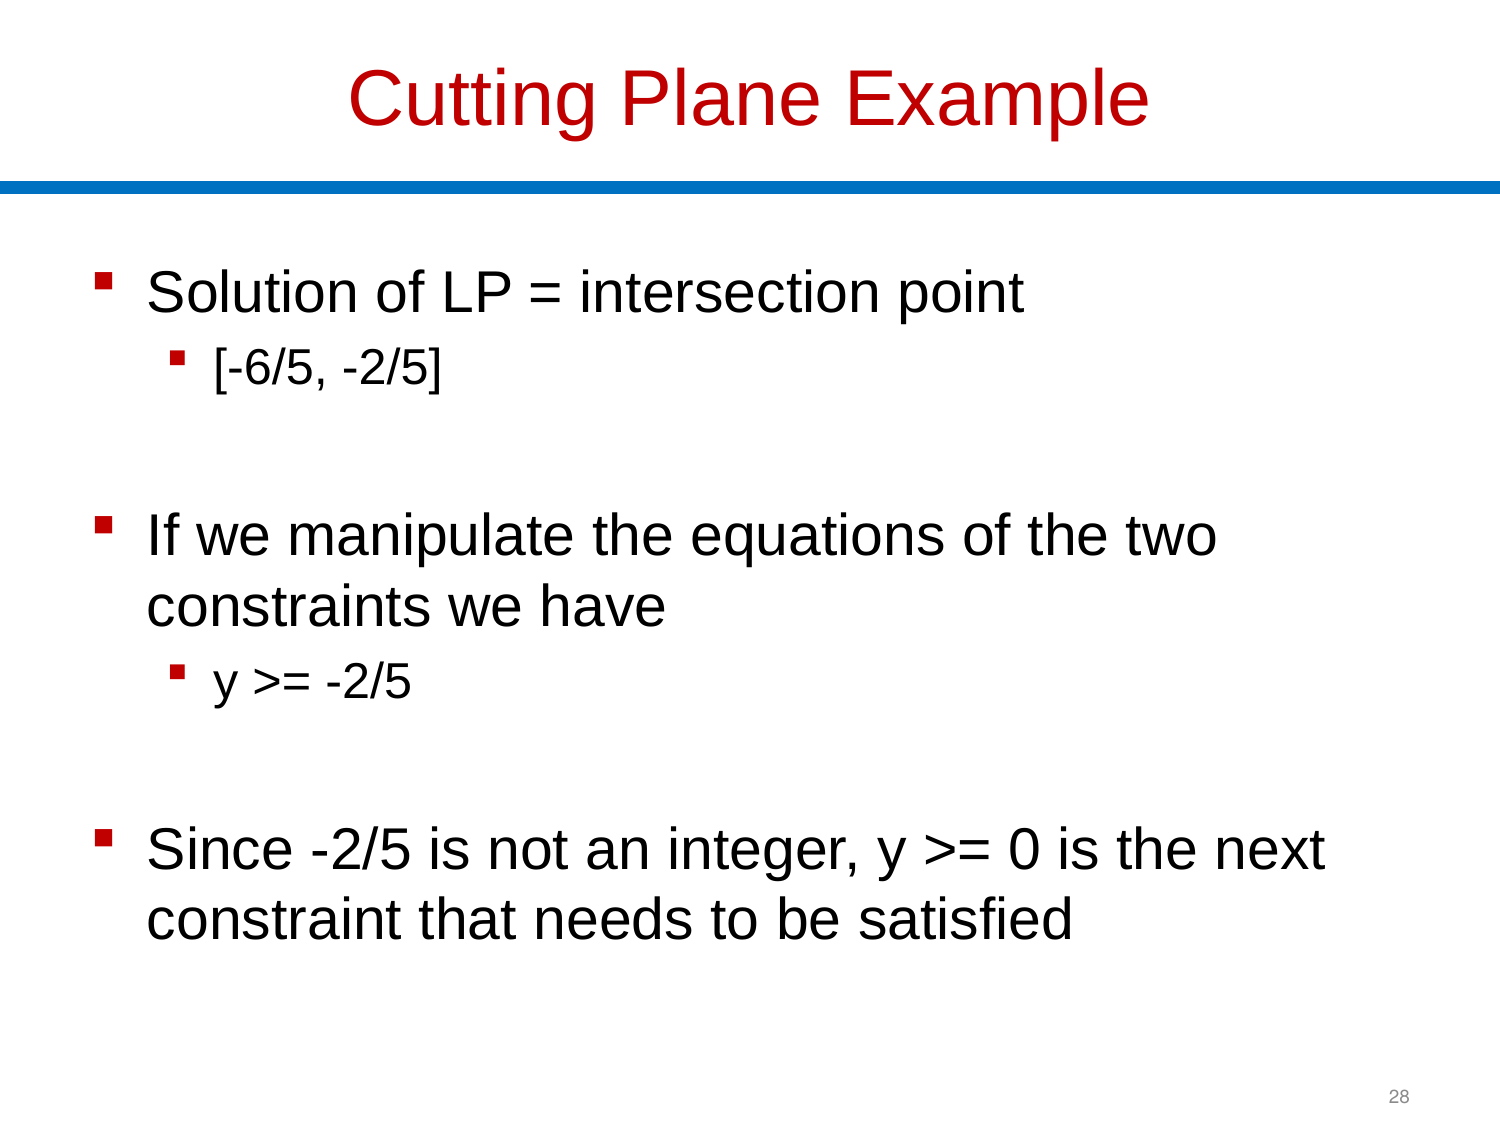

# Cutting Plane Example
Solution of LP = intersection point
[-6/5, -2/5]

If we manipulate the equations of the two constraints we have
y >= -2/5

Since -2/5 is not an integer, y >= 0 is the next constraint that needs to be satisfied

28